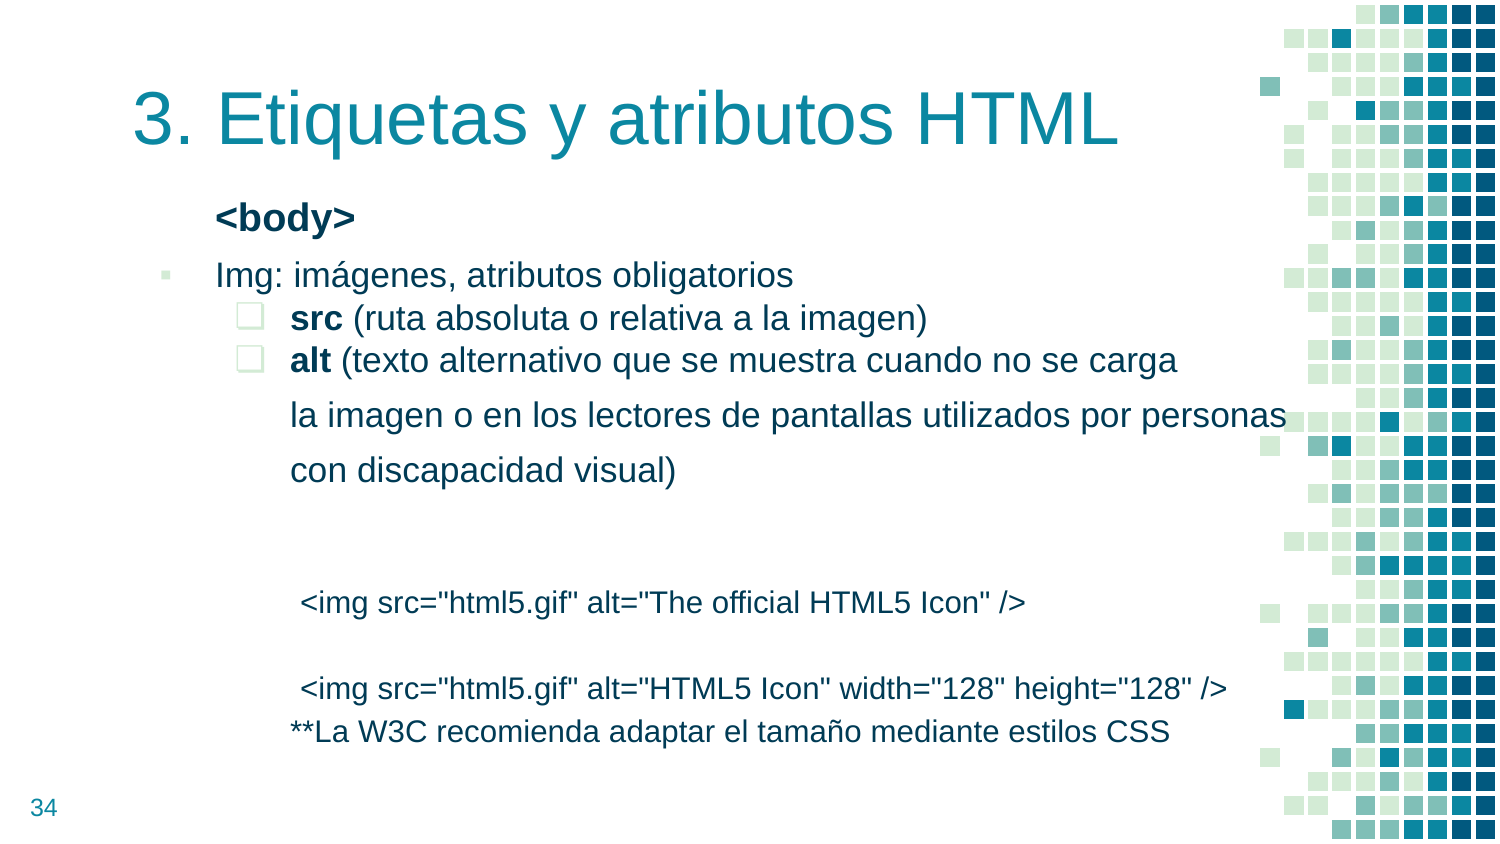

# 3. Etiquetas y atributos HTML
<body>
Img: imágenes, atributos obligatorios
src (ruta absoluta o relativa a la imagen)
alt (texto alternativo que se muestra cuando no se carga
la imagen o en los lectores de pantallas utilizados por personas
con discapacidad visual)

<img src="html5.gif" alt="The official HTML5 Icon" />

<img src="html5.gif" alt="HTML5 Icon" width="128" height="128" />
**La W3C recomienda adaptar el tamaño mediante estilos CSS

34